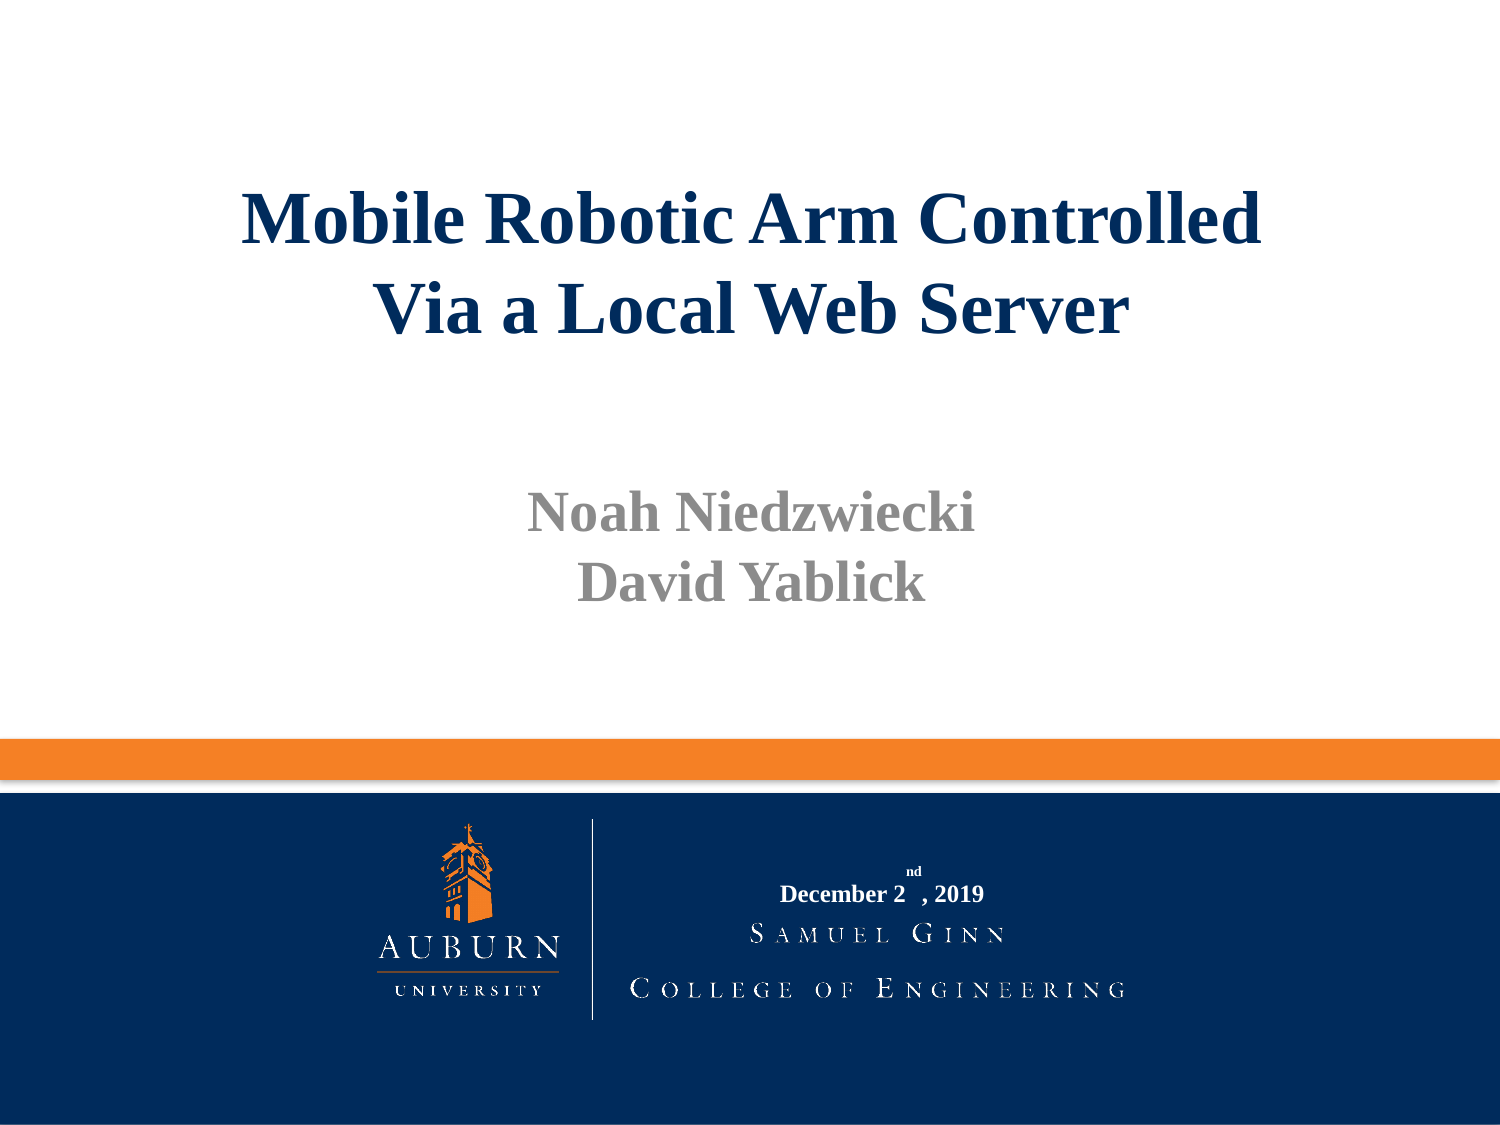

Mobile Robotic Arm Controlled Via a Local Web Server

Noah Niedzwiecki
David Yablick

December 2nd, 2019